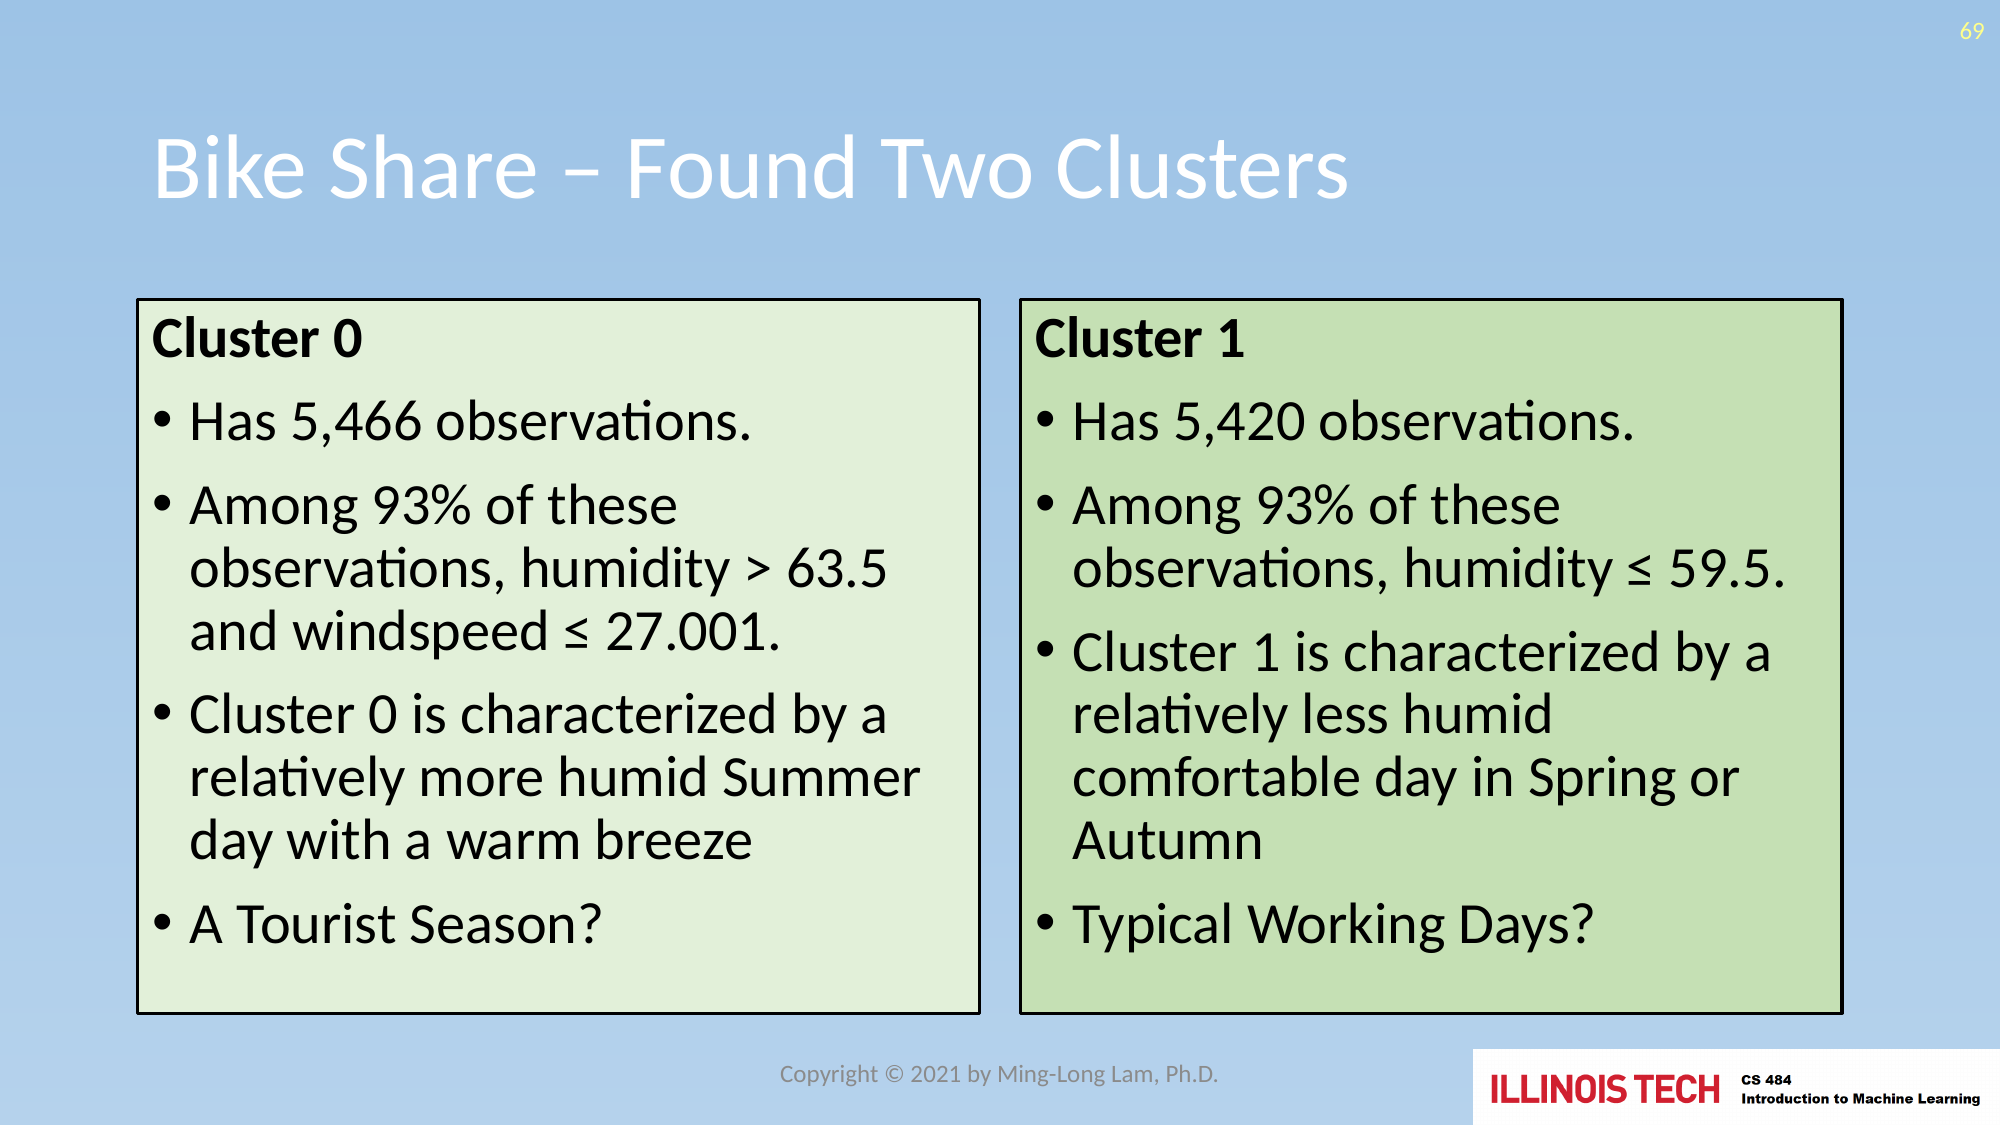

69
# Bike Share – Found Two Clusters
Cluster 0
Has 5,466 observations.
Among 93% of these observations, humidity > 63.5 and windspeed ≤ 27.001.
Cluster 0 is characterized by a relatively more humid Summer day with a warm breeze
A Tourist Season?
Cluster 1
Has 5,420 observations.
Among 93% of these observations, humidity ≤ 59.5.
Cluster 1 is characterized by a relatively less humid comfortable day in Spring or Autumn
Typical Working Days?
Copyright © 2021 by Ming-Long Lam, Ph.D.